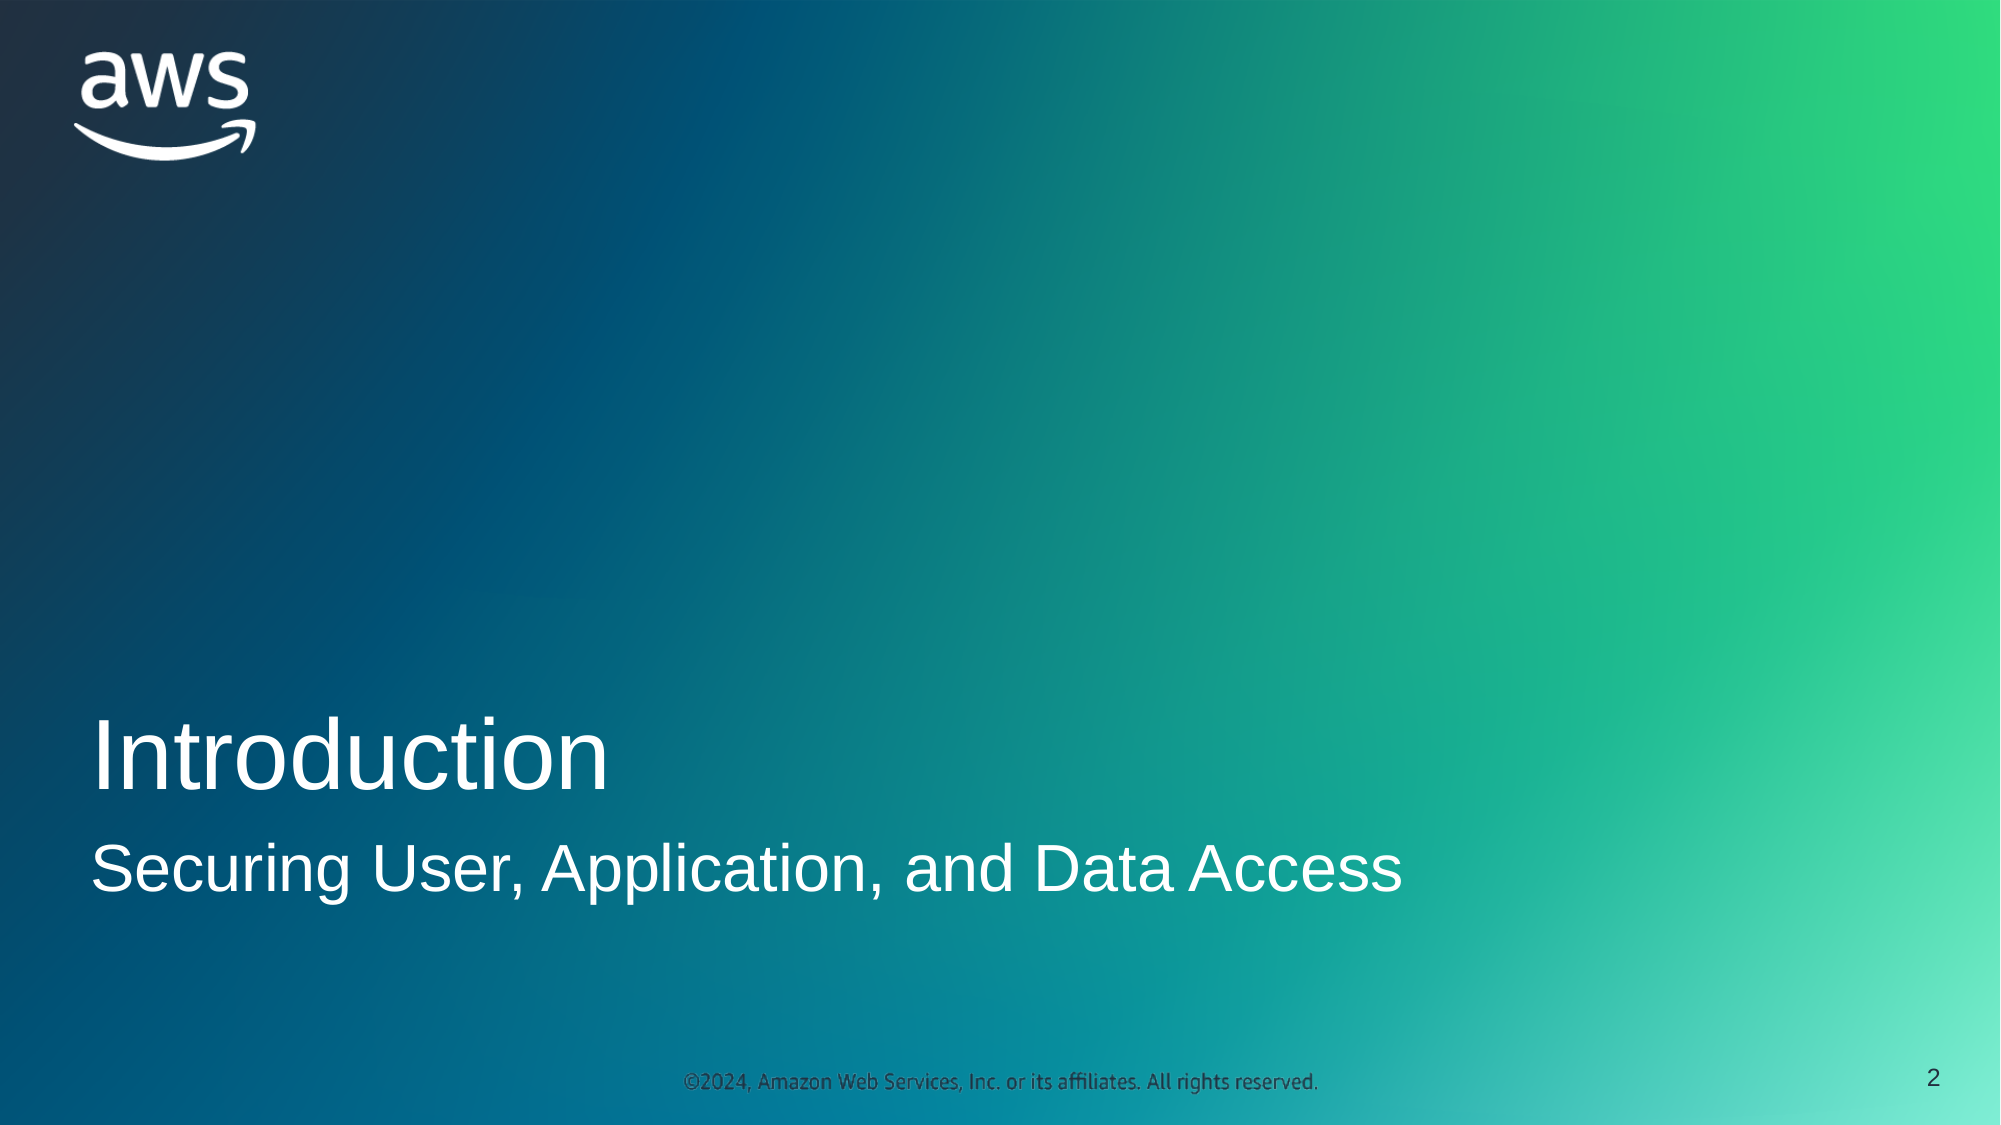

# Introduction
Securing User, Application, and Data Access
2